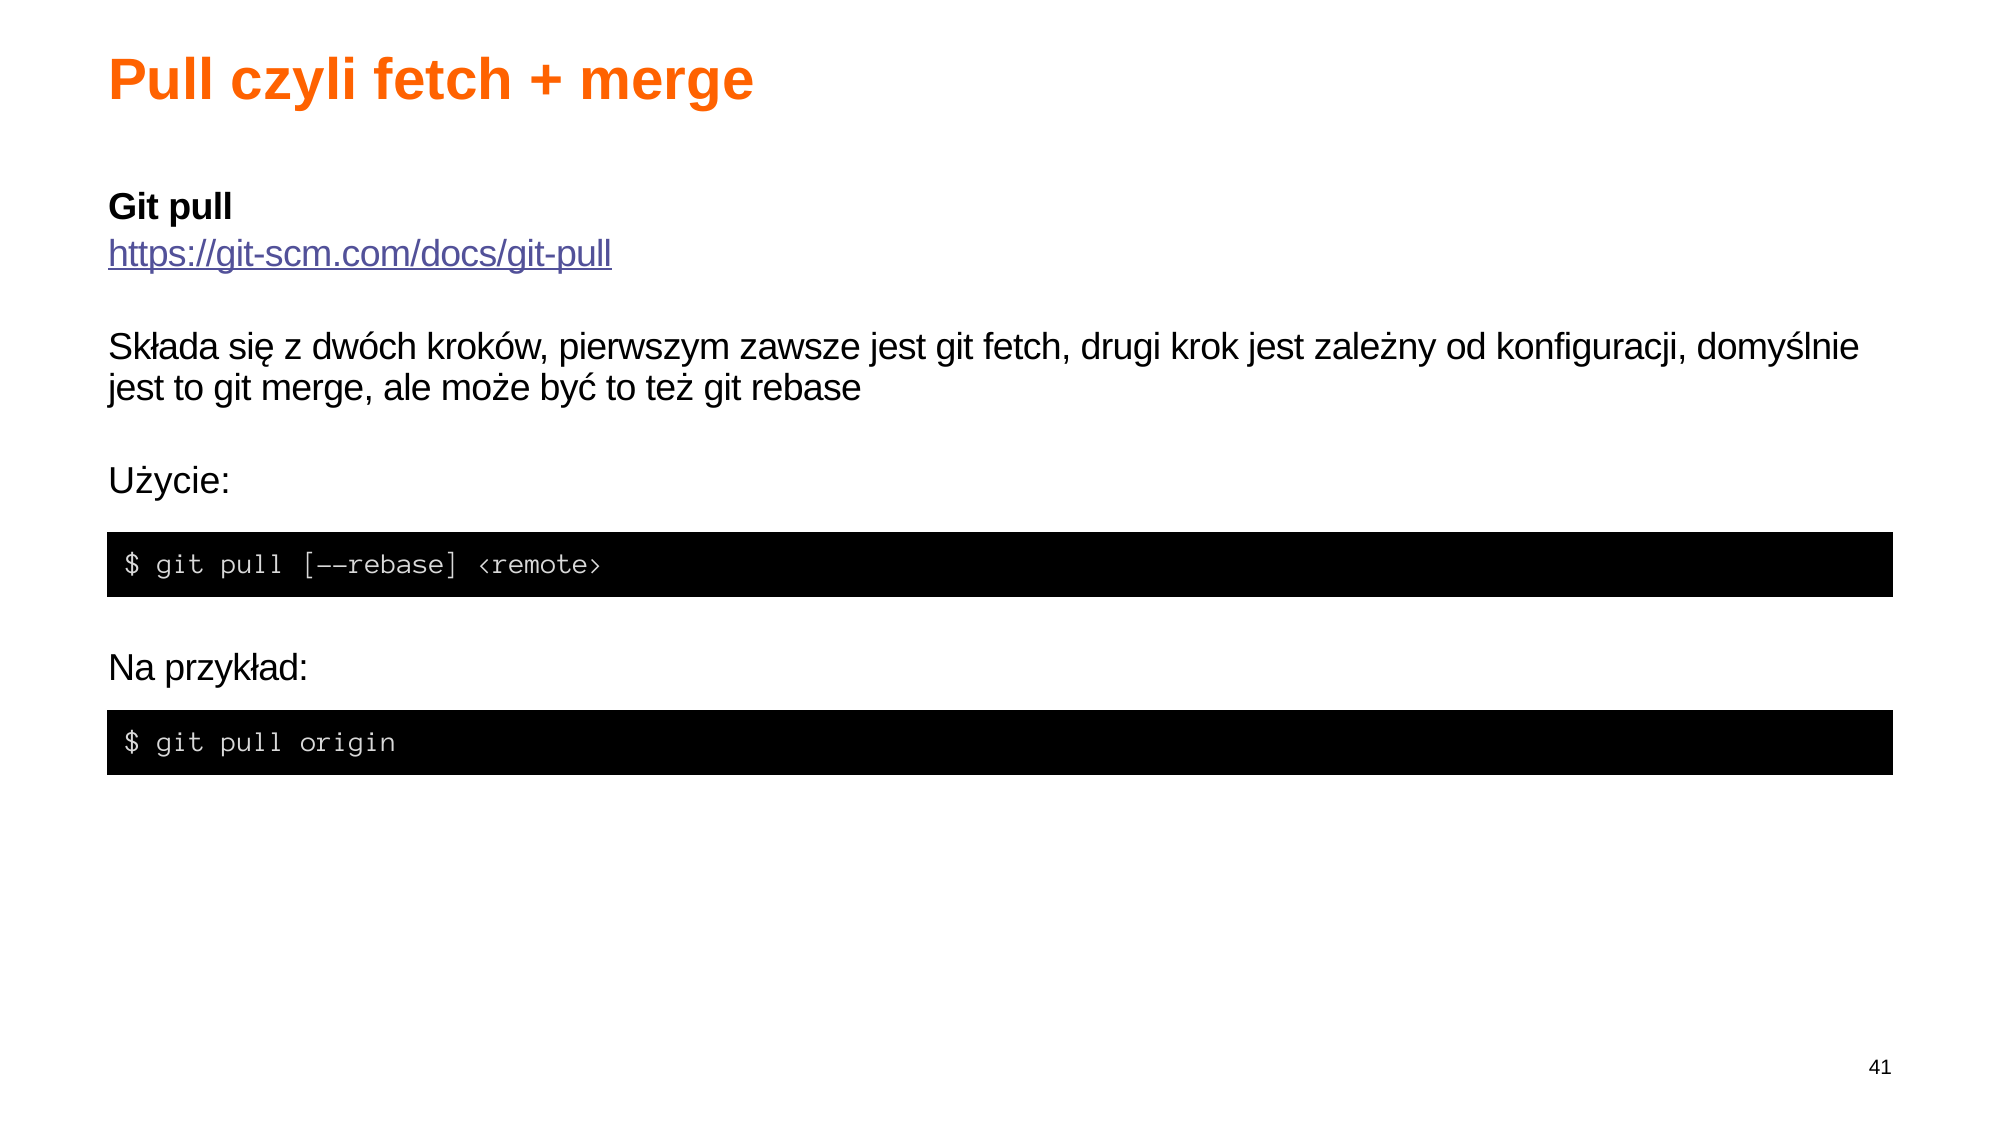

# Pull czyli fetch + merge
Git pull
https://git-scm.com/docs/git-pull

Składa się z dwóch kroków, pierwszym zawsze jest git fetch, drugi krok jest zależny od konfiguracji, domyślnie jest to git merge, ale może być to też git rebase

Użycie:

Na przykład:
$ git pull [--rebase] <remote>
$ git pull origin
41